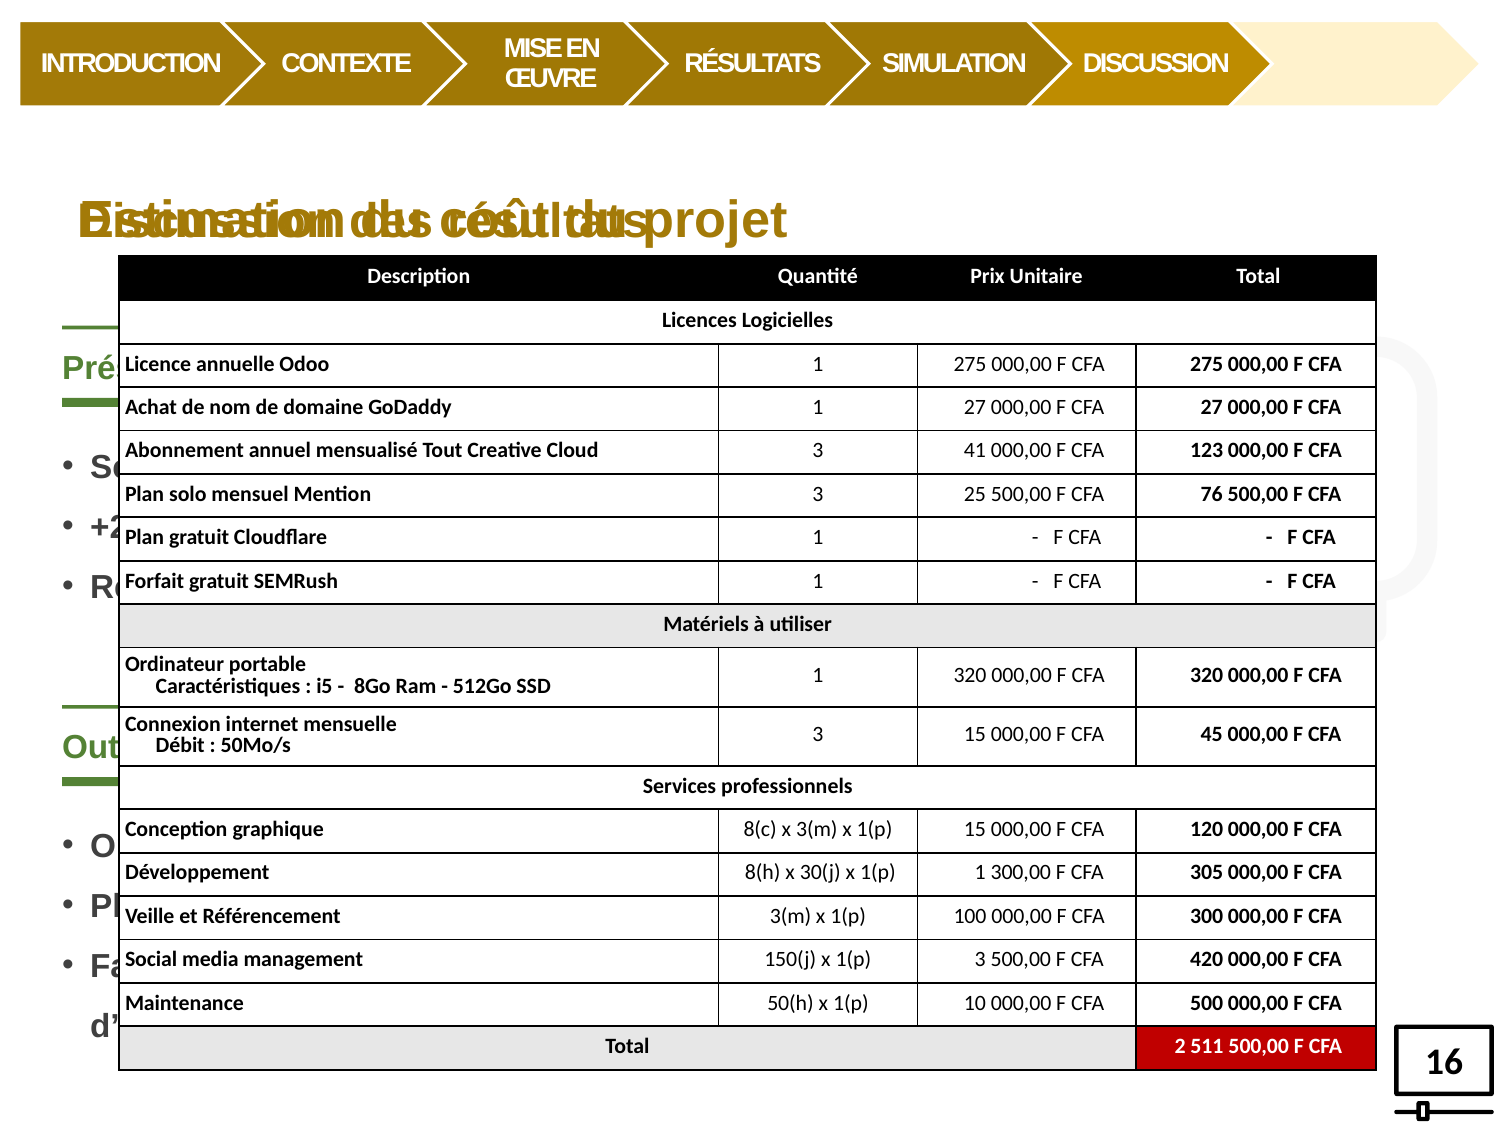

INTRODUCTION
CONTEXTE
MISE EN ŒUVRE
RÉSULTATS
SIMULATION
DISCUSSION

Discussion des résultats
Estimation du coût du projet
| Description | Quantité | Prix Unitaire | Total |
| --- | --- | --- | --- |
| Licences Logicielles |  |  |  |
| Licence annuelle Odoo | 1 | 275 000,00 F CFA | 275 000,00 F CFA |
| Achat de nom de domaine GoDaddy | 1 | 27 000,00 F CFA | 27 000,00 F CFA |
| Abonnement annuel mensualisé Tout Creative Cloud | 3 | 41 000,00 F CFA | 123 000,00 F CFA |
| Plan solo mensuel Mention | 3 | 25 500,00 F CFA | 76 500,00 F CFA |
| Plan gratuit Cloudflare | 1 | - F CFA | - F CFA |
| Forfait gratuit SEMRush | 1 | - F CFA | - F CFA |
| Matériels à utiliser |  |  |  |
| Ordinateur portable Caractéristiques : i5 - 8Go Ram - 512Go SSD | 1 | 320 000,00 F CFA | 320 000,00 F CFA |
| Connexion internet mensuelle Débit : 50Mo/s | 3 | 15 000,00 F CFA | 45 000,00 F CFA |
| Services professionnels |  |  |  |
| Conception graphique | 8(c) x 3(m) x 1(p) | 15 000,00 F CFA | 120 000,00 F CFA |
| Développement | 8(h) x 30(j) x 1(p) | 1 300,00 F CFA | 305 000,00 F CFA |
| Veille et Référencement | 3(m) x 1(p) | 100 000,00 F CFA | 300 000,00 F CFA |
| Social media management | 150(j) x 1(p) | 3 500,00 F CFA | 420 000,00 F CFA |
| Maintenance | 50(h) x 1(p) | 10 000,00 F CFA | 500 000,00 F CFA |
| Total |  |  | 2 511 500,00 F CFA |

Présence en ligne améliorée
Amélioration continue
Score Webmii de 3.57
+20 avis positifs
Référencement satisfaisant
Analyse et veille continue
Adaptation de la stratégie
Effectivité à accroître

Outils web performant
Organisation d’évènement
Plusieurs rendez-vous organisés
Faciliter de diffusion d’information

16